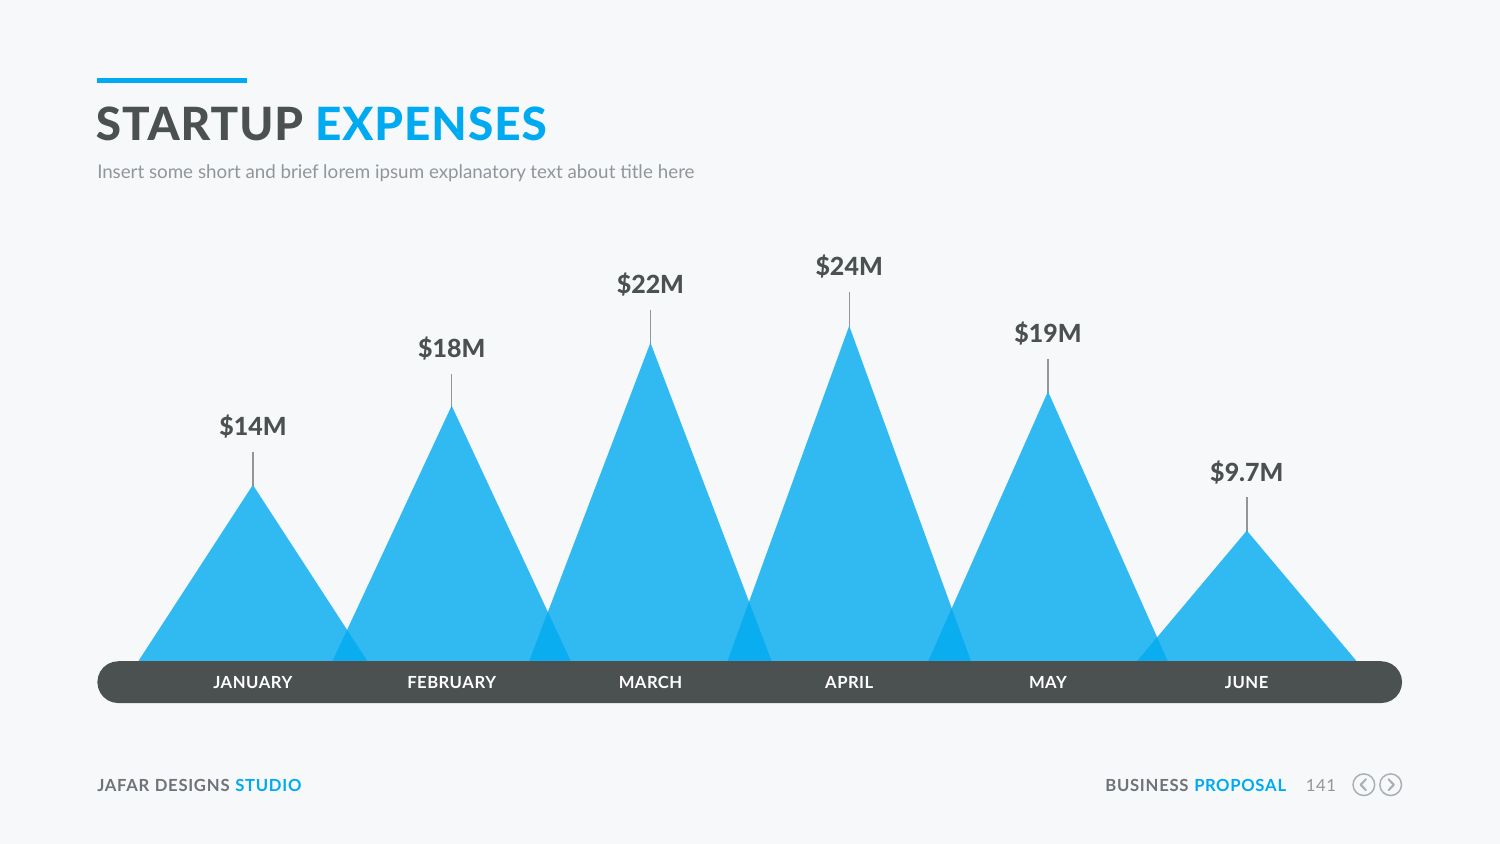

Startup Expenses
Insert some short and brief lorem ipsum explanatory text about title here
$24M
$22M
$19M

$18M

$14M
$9.7M

January
February
March
April
May
June